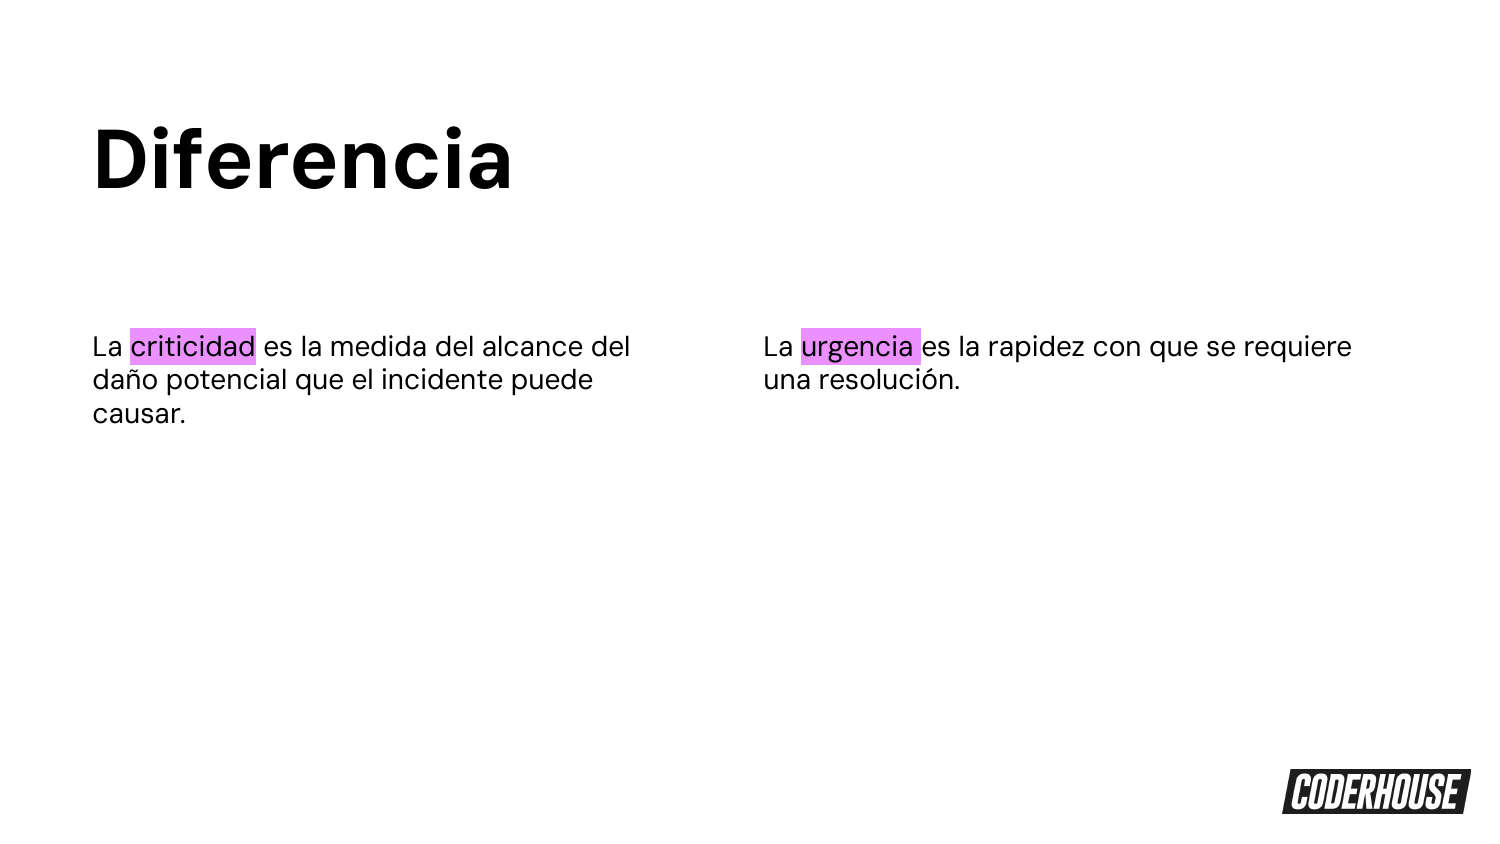

Diferencia
La criticidad es la medida del alcance del daño potencial que el incidente puede causar.

La urgencia es la rapidez con que se requiere una resolución.